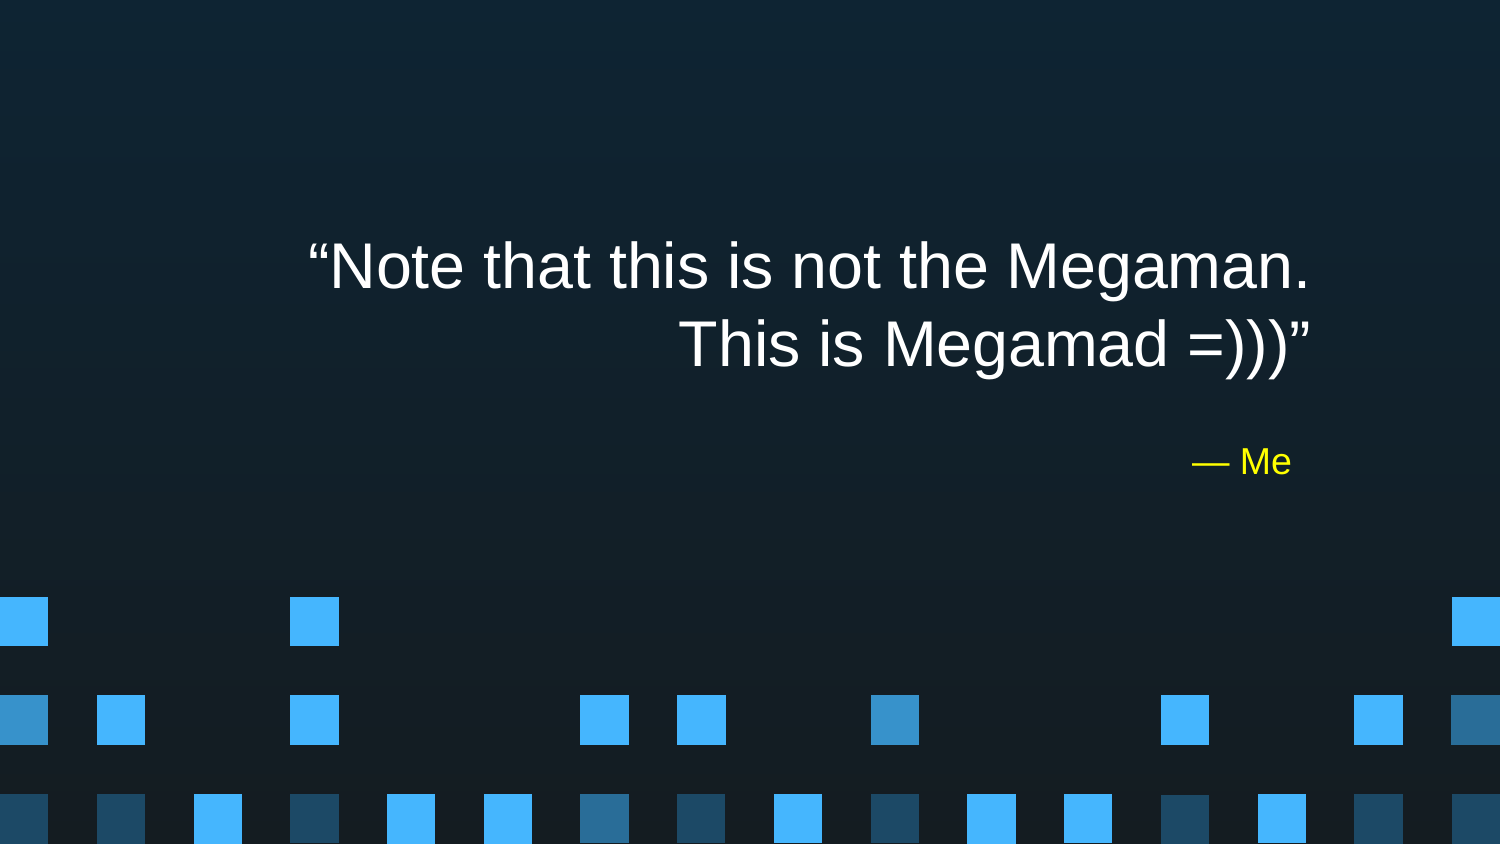

“Note that this is not the Megaman. This is Megamad =)))”
# — Me